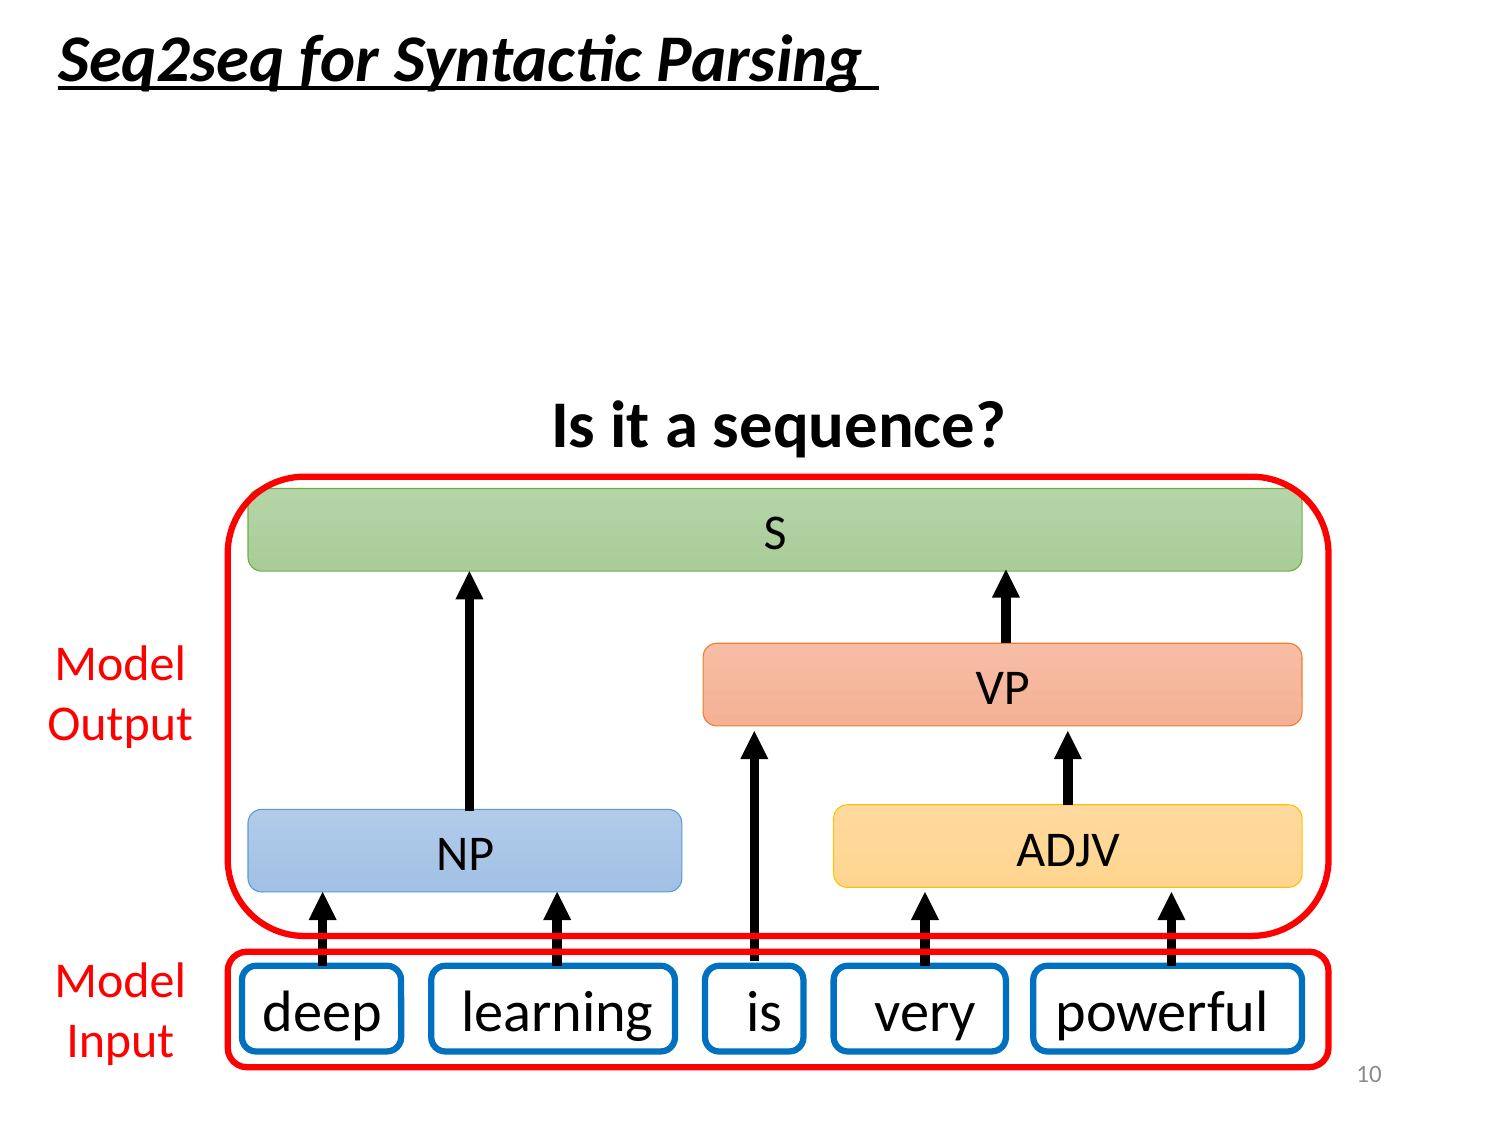

Seq2seq for Syntactic Parsing
Is it a sequence?

S
Model
Output
VP
ADJV
NP
Model
Input

deep      learning       is       very      powerful

10